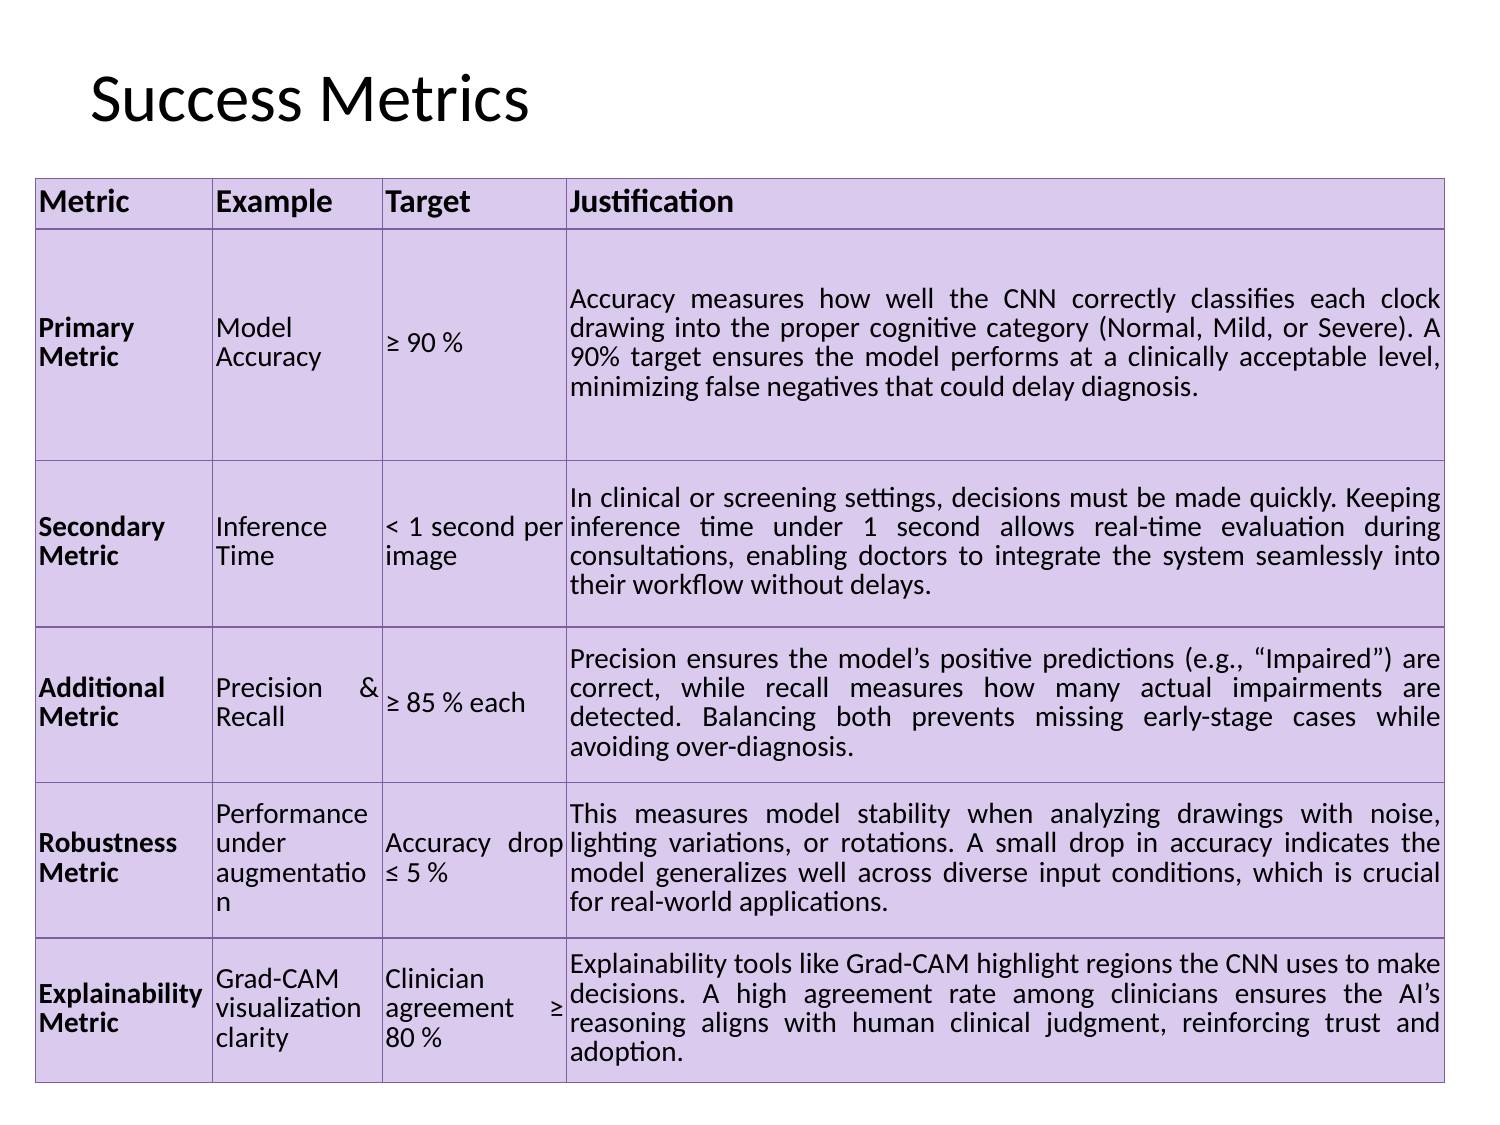

# Success Metrics
| Metric | Example | Target | Justification |
| --- | --- | --- | --- |
| Primary Metric | Model Accuracy | ≥ 90 % | Accuracy measures how well the CNN correctly classifies each clock drawing into the proper cognitive category (Normal, Mild, or Severe). A 90% target ensures the model performs at a clinically acceptable level, minimizing false negatives that could delay diagnosis. |
| Secondary Metric | Inference Time | < 1 second per image | In clinical or screening settings, decisions must be made quickly. Keeping inference time under 1 second allows real-time evaluation during consultations, enabling doctors to integrate the system seamlessly into their workflow without delays. |
| Additional Metric | Precision & Recall | ≥ 85 % each | Precision ensures the model’s positive predictions (e.g., “Impaired”) are correct, while recall measures how many actual impairments are detected. Balancing both prevents missing early-stage cases while avoiding over-diagnosis. |
| Robustness Metric | Performance under augmentation | Accuracy drop ≤ 5 % | This measures model stability when analyzing drawings with noise, lighting variations, or rotations. A small drop in accuracy indicates the model generalizes well across diverse input conditions, which is crucial for real-world applications. |
| Explainability Metric | Grad-CAM visualization clarity | Clinician agreement ≥ 80 % | Explainability tools like Grad-CAM highlight regions the CNN uses to make decisions. A high agreement rate among clinicians ensures the AI’s reasoning aligns with human clinical judgment, reinforcing trust and adoption. |